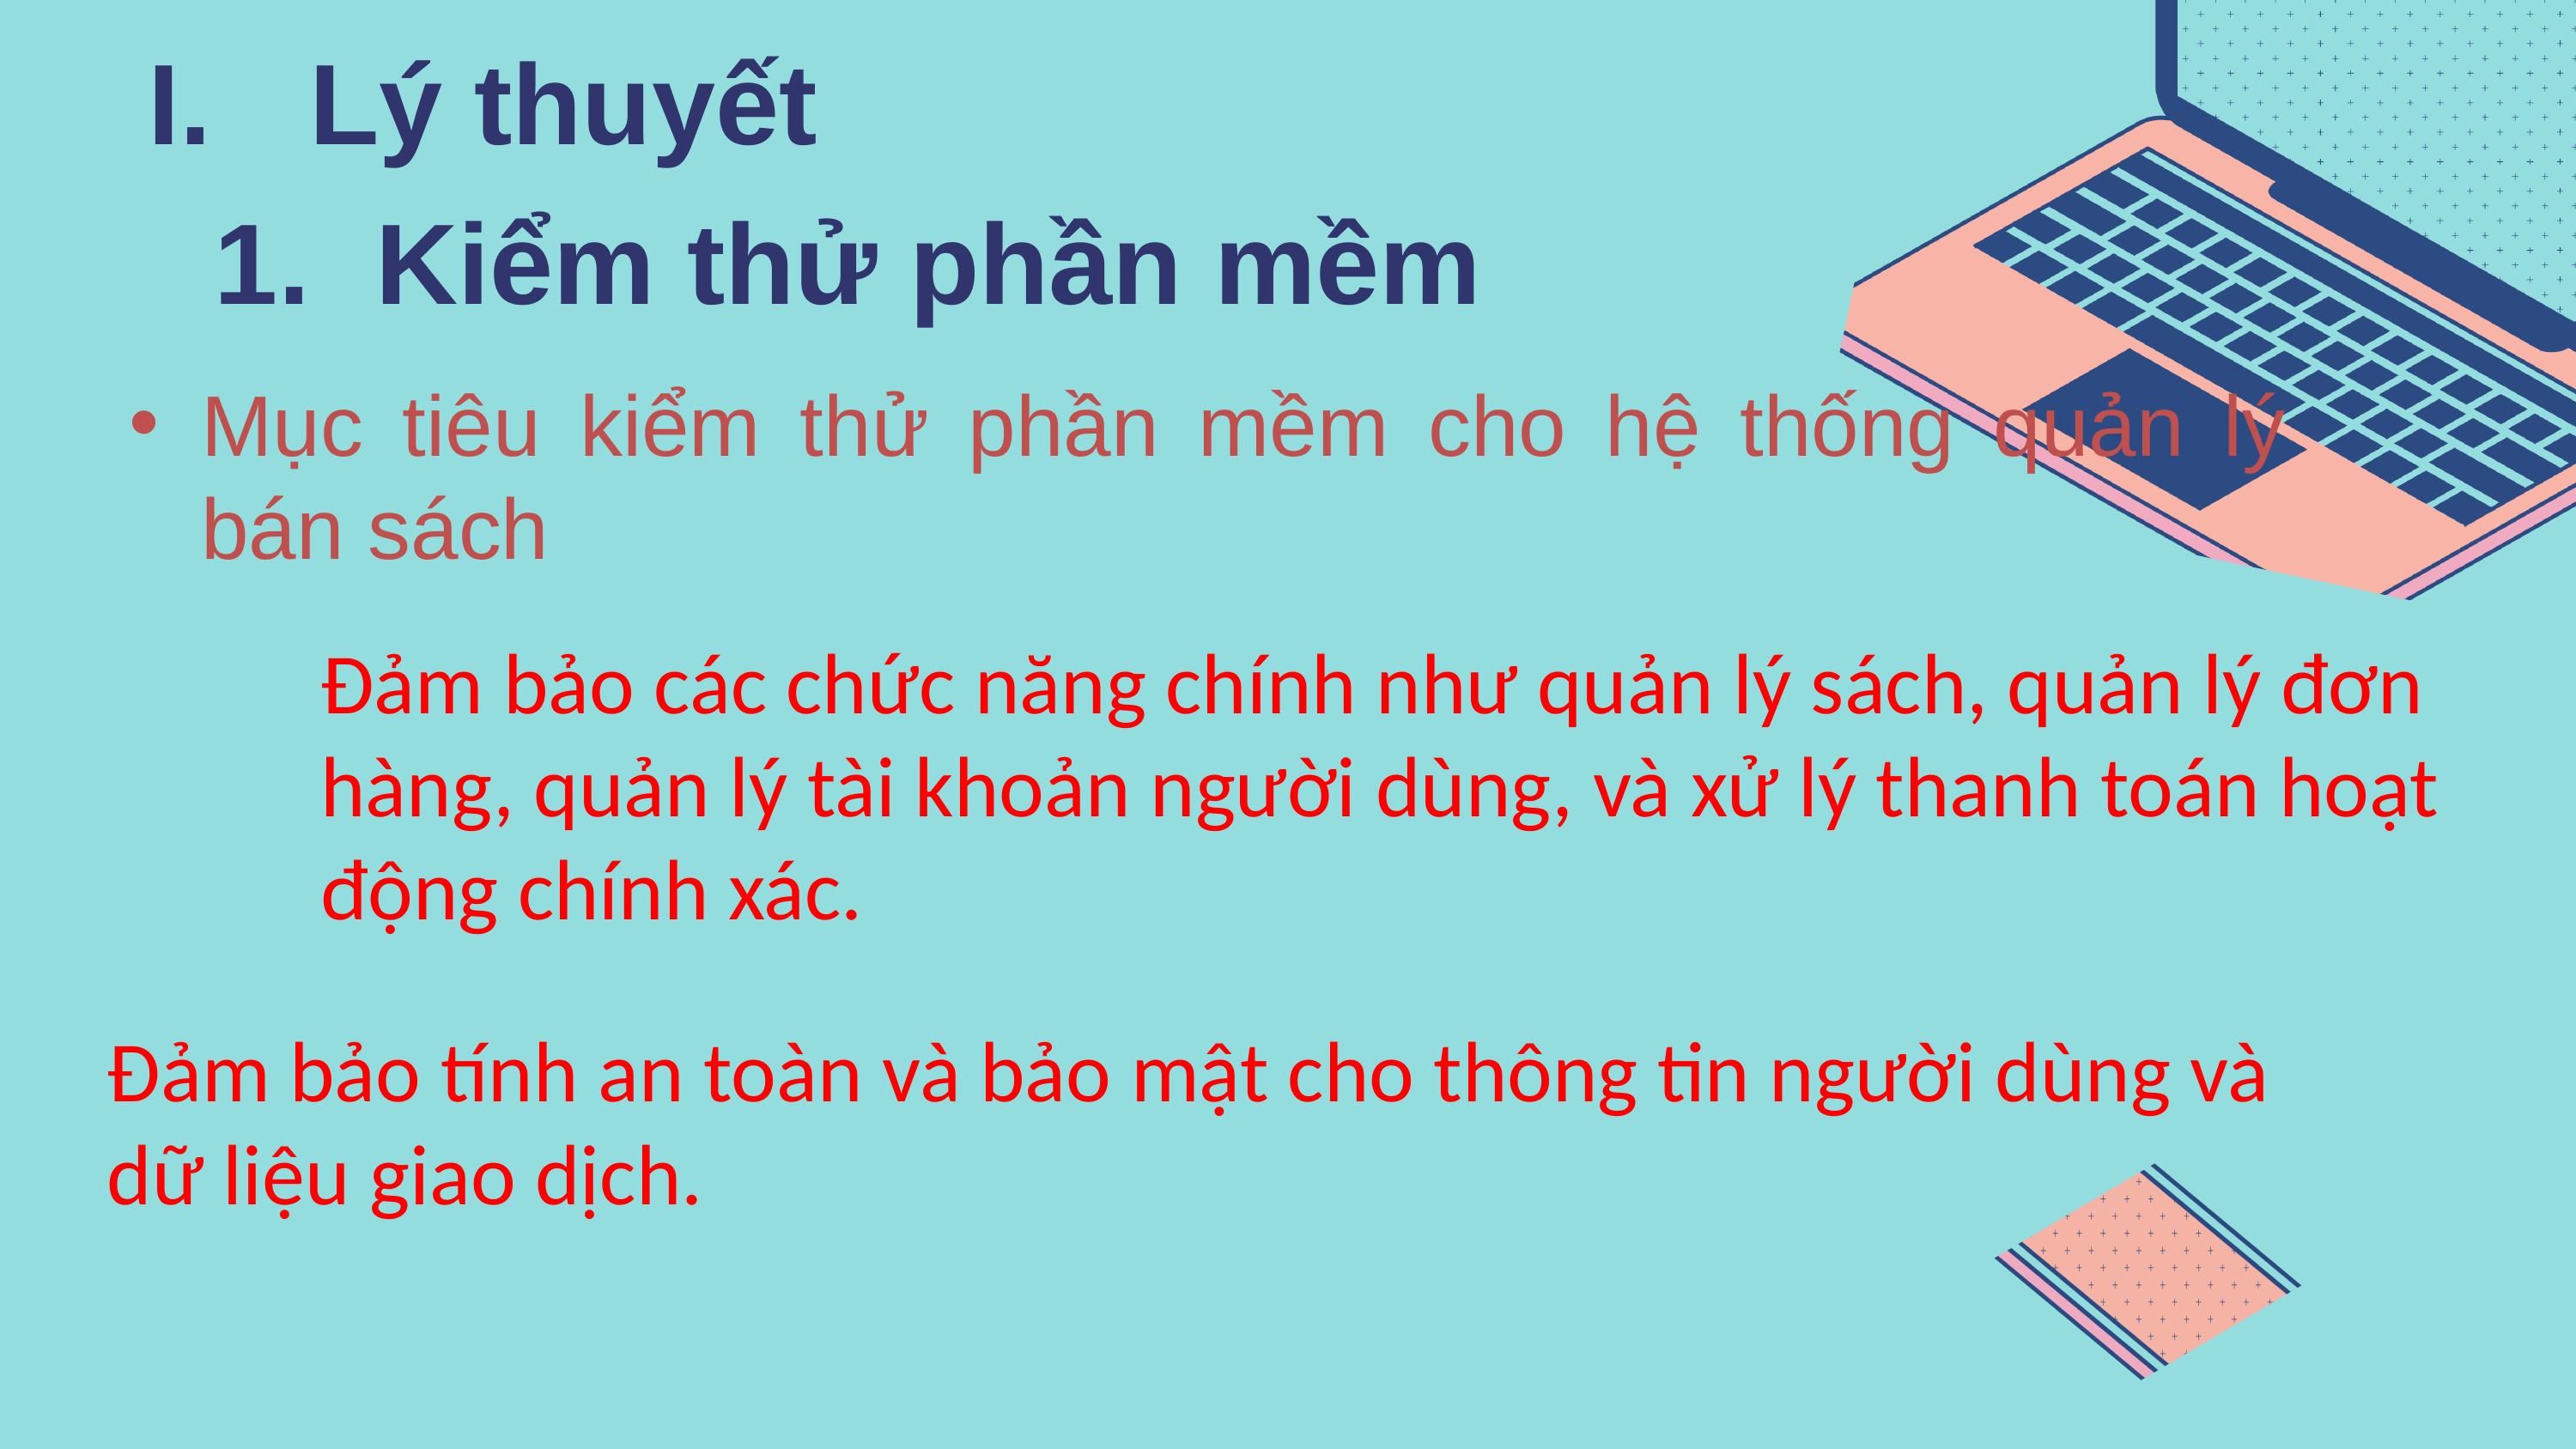

Lý thuyết
Kiểm thử phần mềm
Mục tiêu kiểm thử phần mềm cho hệ thống quản lý bán sách
Đảm bảo các chức năng chính như quản lý sách, quản lý đơn hàng, quản lý tài khoản người dùng, và xử lý thanh toán hoạt động chính xác.
Đảm bảo tính an toàn và bảo mật cho thông tin người dùng và dữ liệu giao dịch.